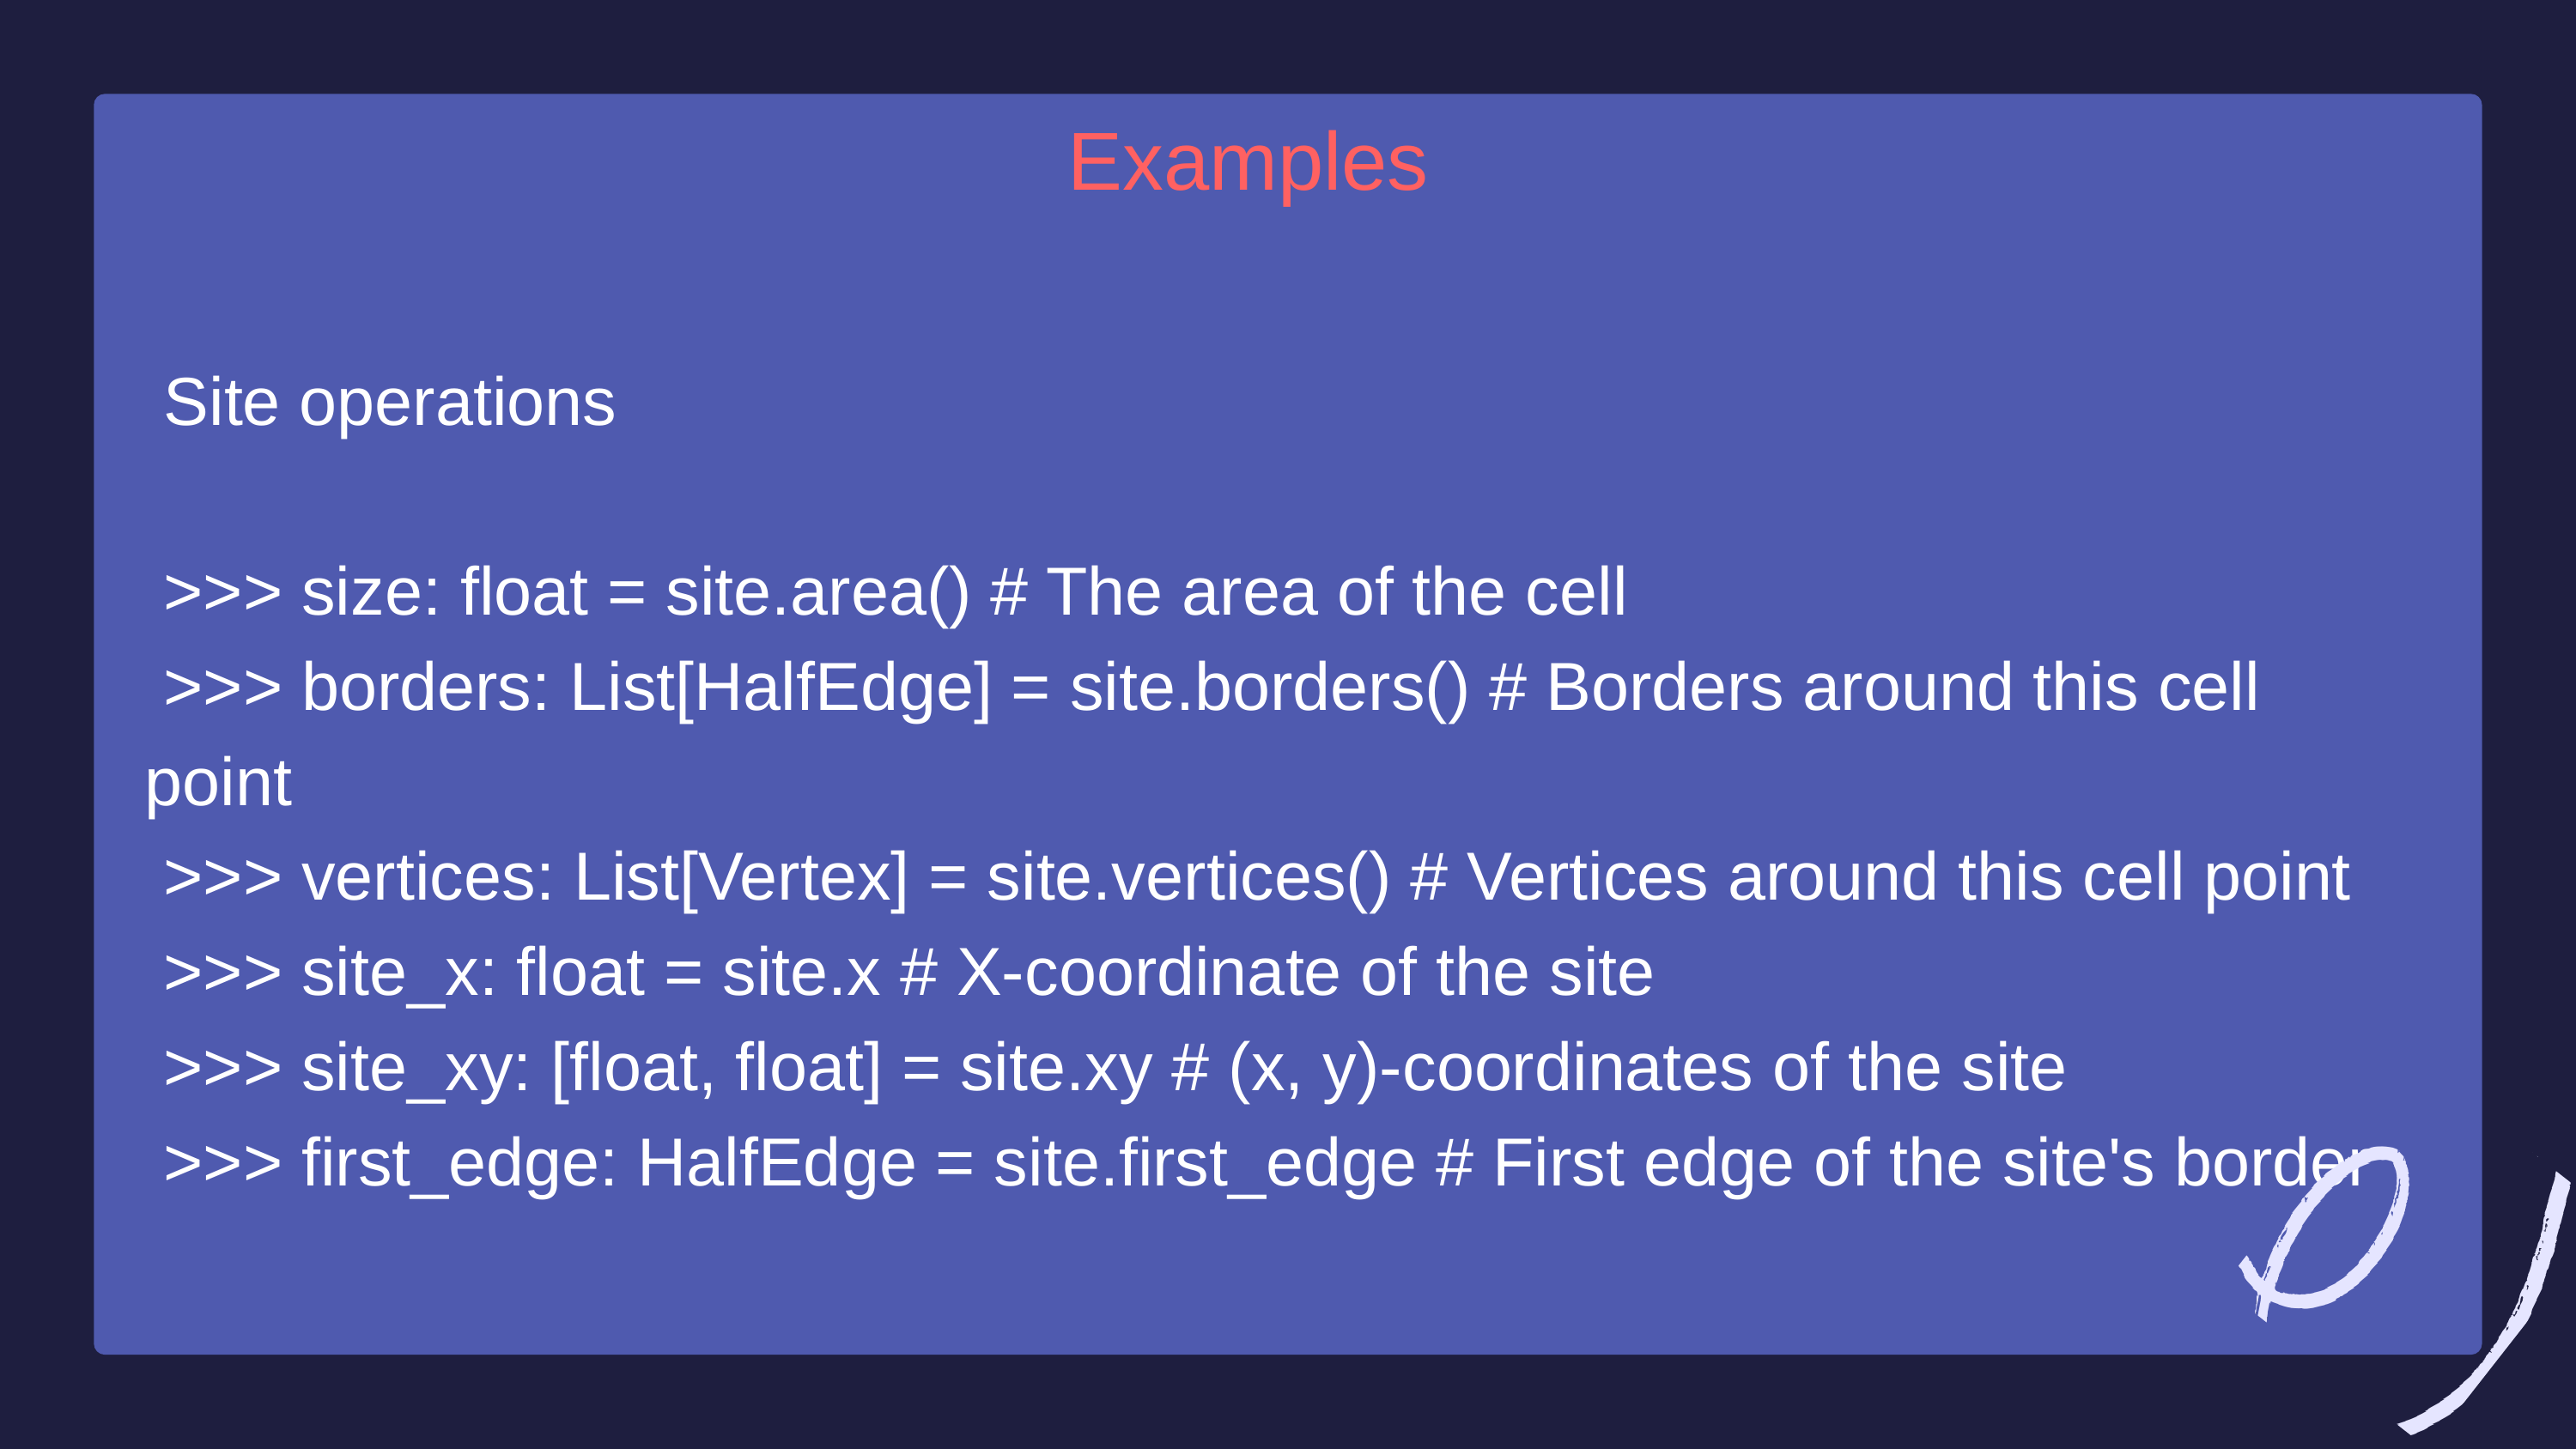

Examples

 Site operations

 >>> size: float = site.area() # The area of the cell
 >>> borders: List[HalfEdge] = site.borders() # Borders around this cell point
 >>> vertices: List[Vertex] = site.vertices() # Vertices around this cell point
 >>> site_x: float = site.x # X-coordinate of the site
 >>> site_xy: [float, float] = site.xy # (x, y)-coordinates of the site
 >>> first_edge: HalfEdge = site.first_edge # First edge of the site's border